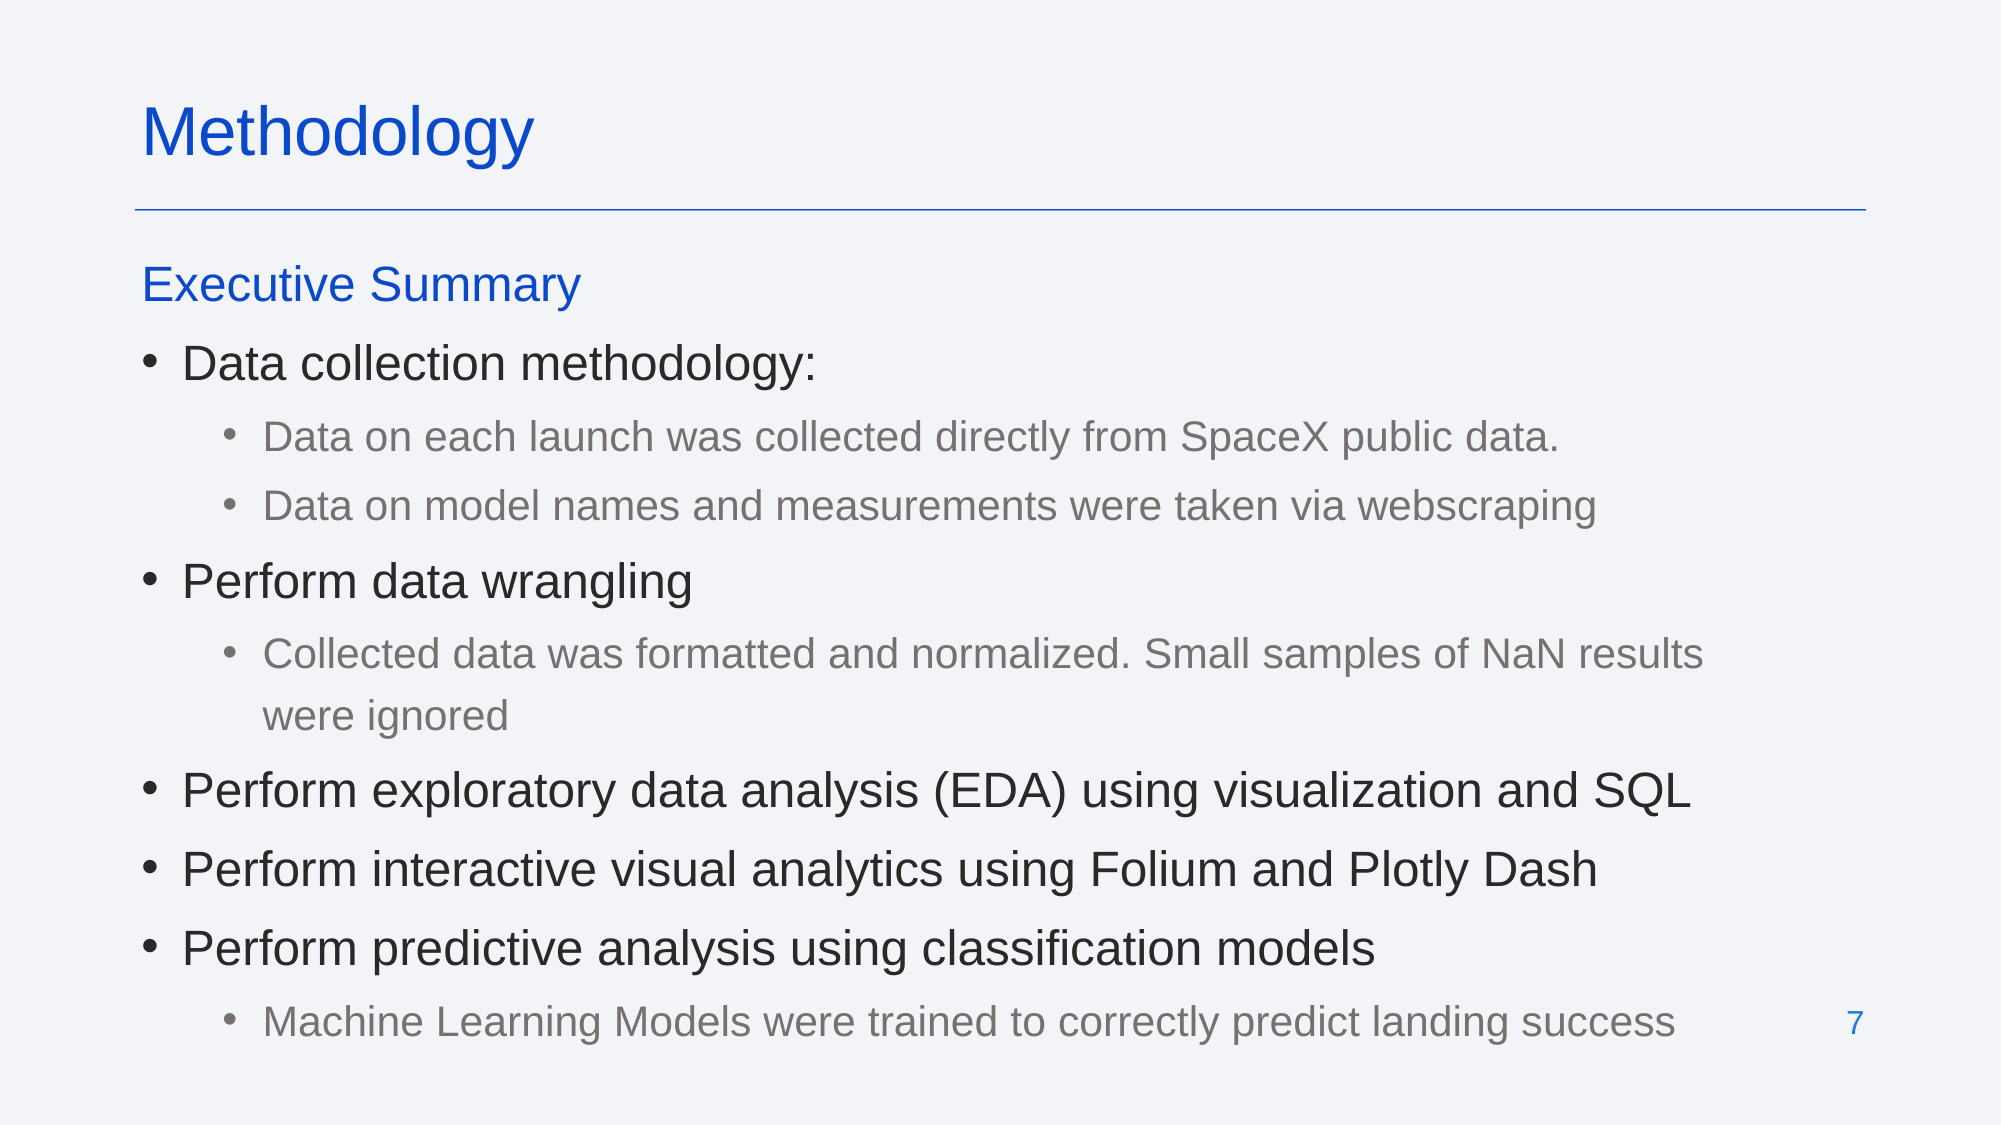

Methodology
Executive Summary
Data collection methodology:
Data on each launch was collected directly from SpaceX public data.
Data on model names and measurements were taken via webscraping
Perform data wrangling
Collected data was formatted and normalized. Small samples of NaN results were ignored
Perform exploratory data analysis (EDA) using visualization and SQL
Perform interactive visual analytics using Folium and Plotly Dash
Perform predictive analysis using classification models
Machine Learning Models were trained to correctly predict landing success

7